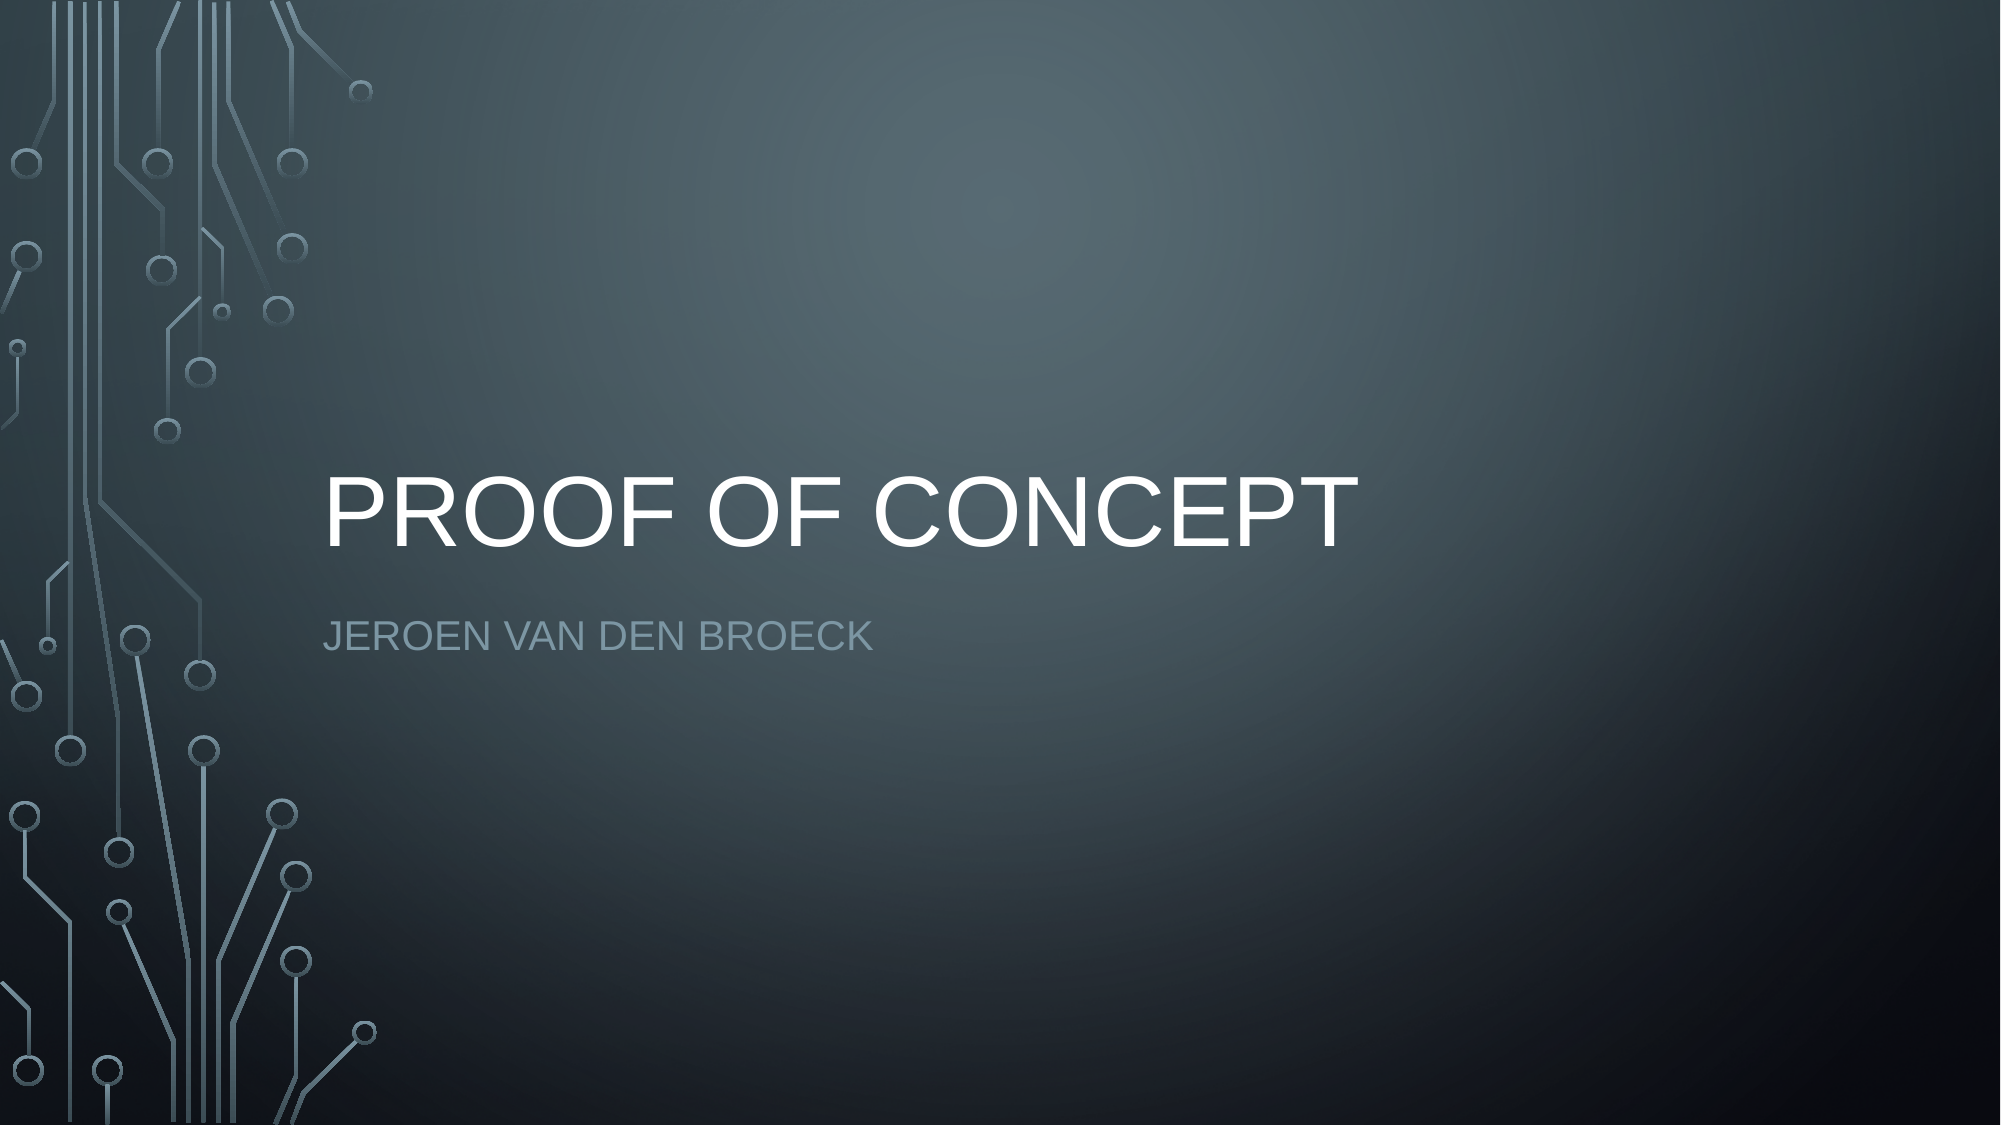

# Proof of concept
Jeroen Van den Broeck